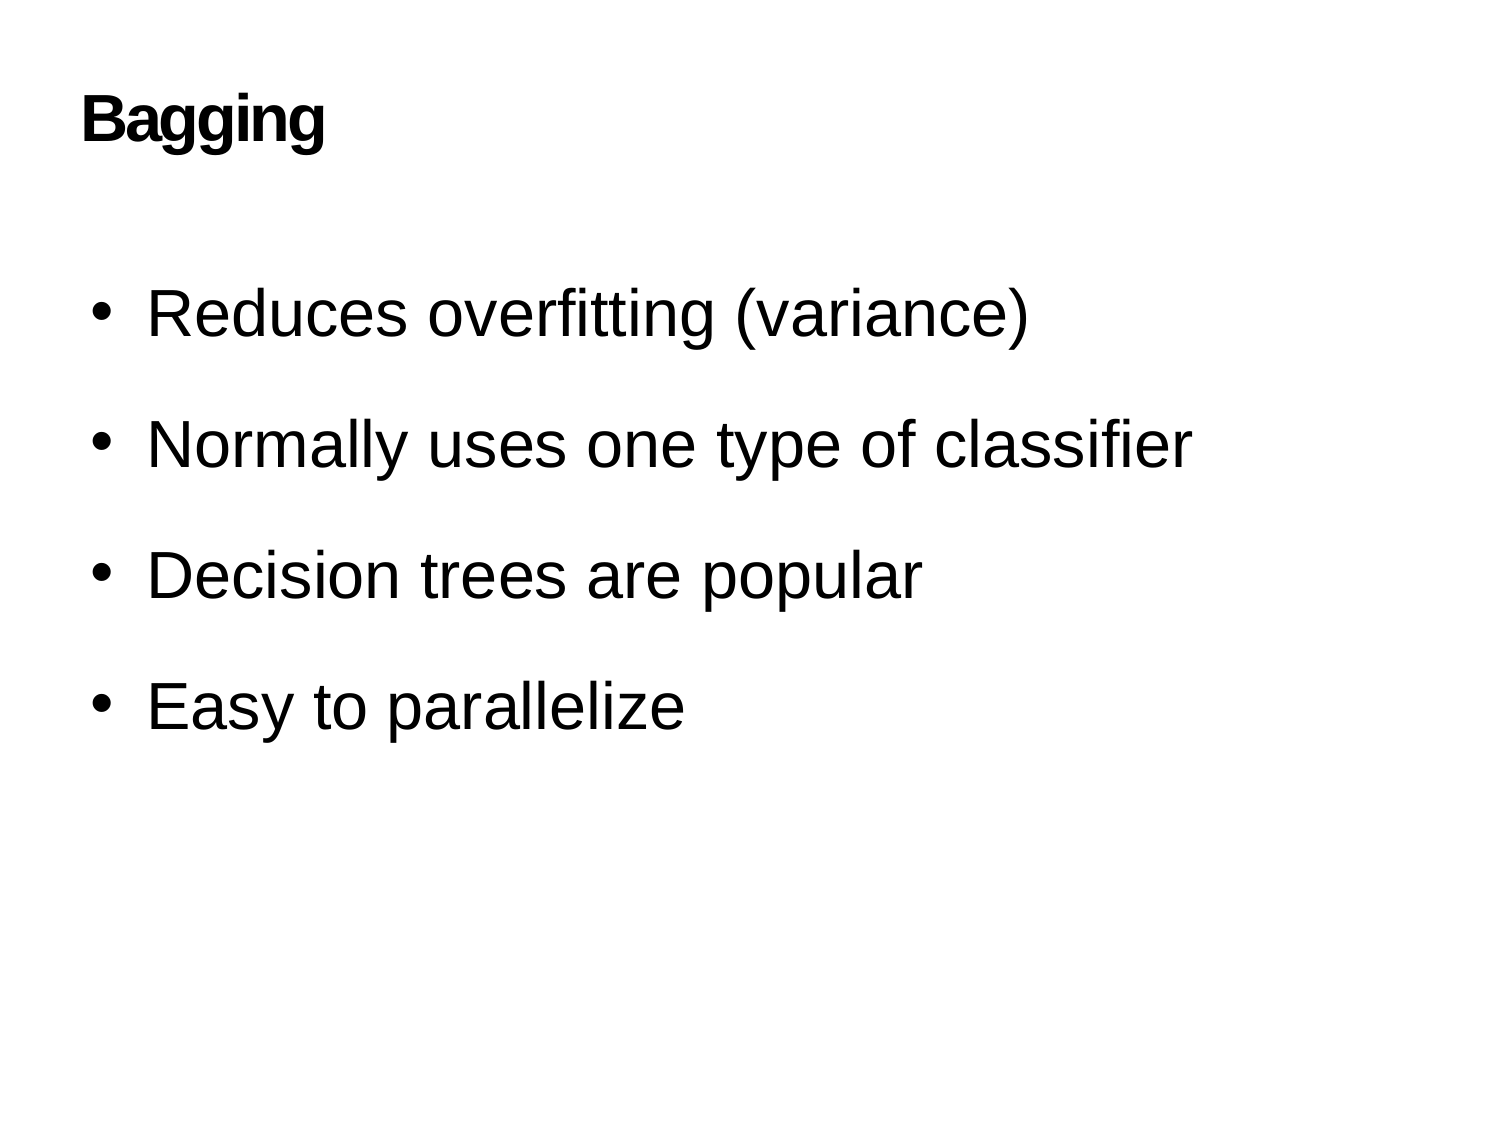

# Bagging
Reduces overfitting (variance)
Normally uses one type of classifier
Decision trees are popular
Easy to parallelize